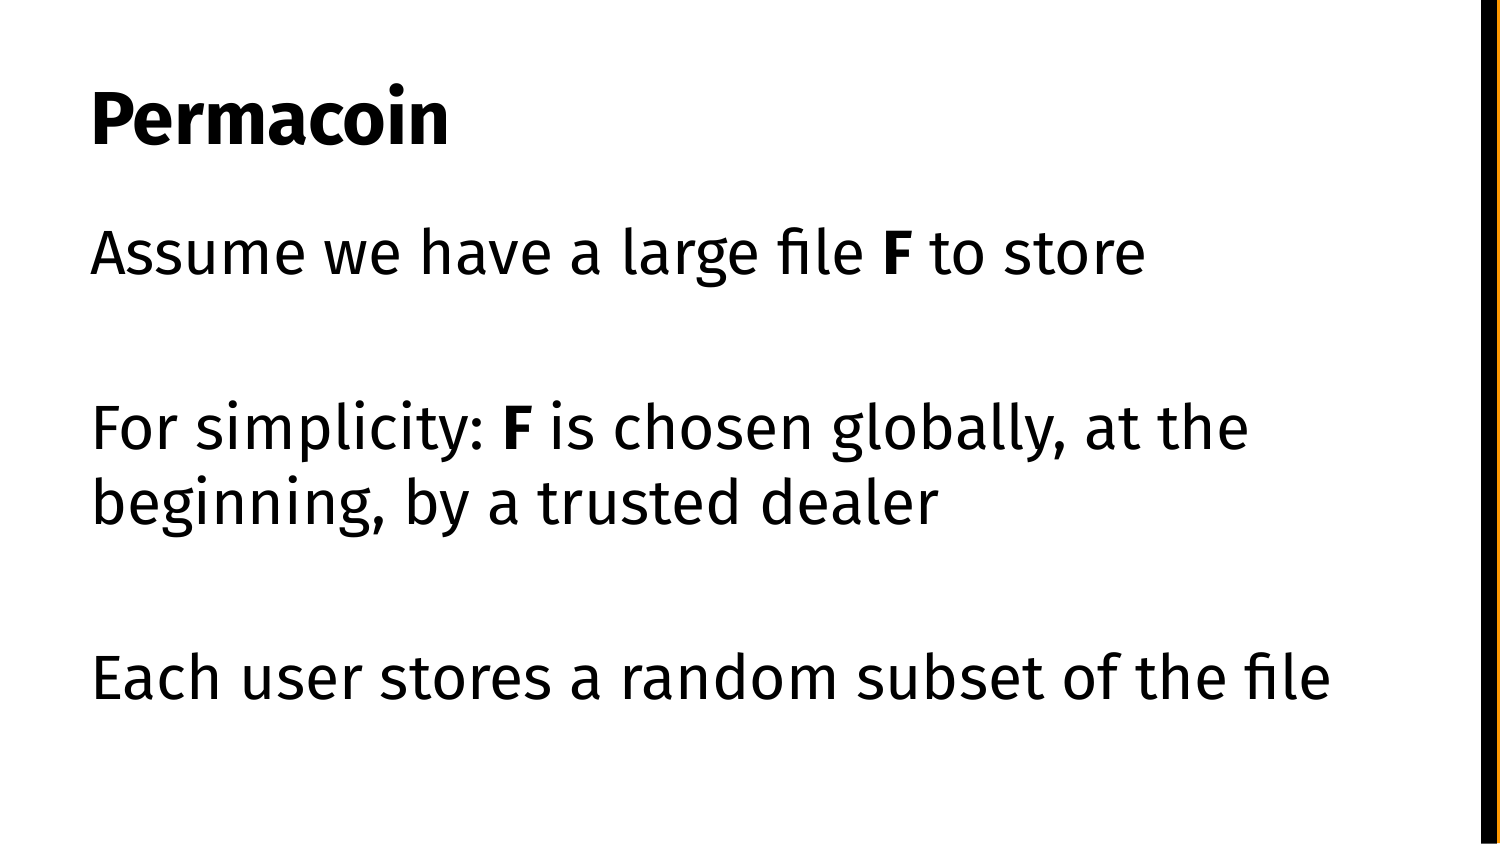

# Permacoin
Assume we have a large file F to store

For simplicity: F is chosen globally, at the beginning, by a trusted dealer

Each user stores a random subset of the file